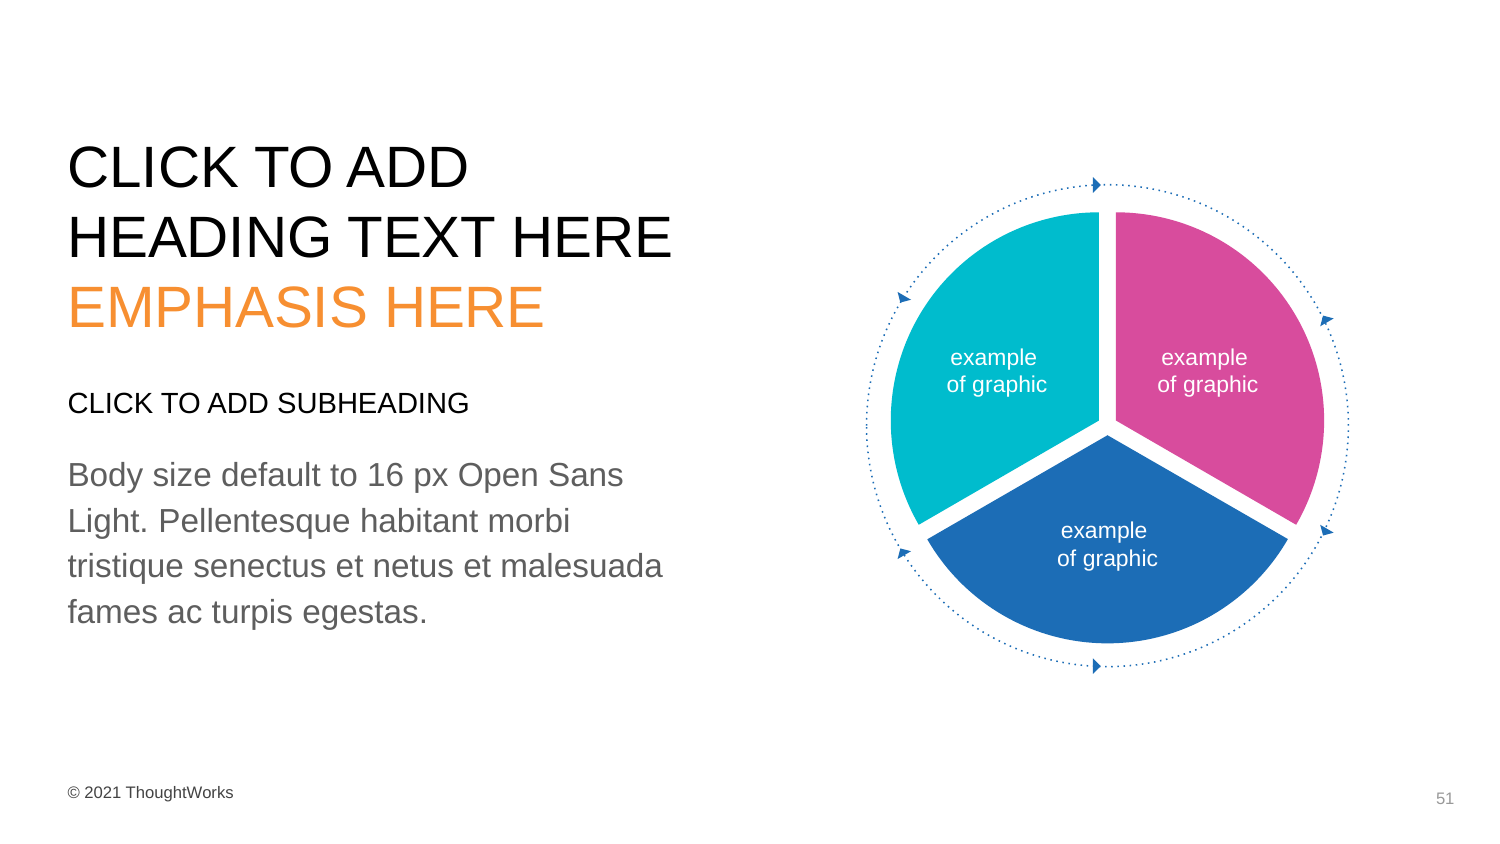

# CLICK TO ADD HEADING TEXT HERE EMPHASIS HERE

example
of graphic
example
of graphic
CLICK TO ADD SUBHEADING
Body size default to 16 px Open Sans Light. Pellentesque habitant morbi tristique senectus et netus et malesuada fames ac turpis egestas.

example
of graphic
51